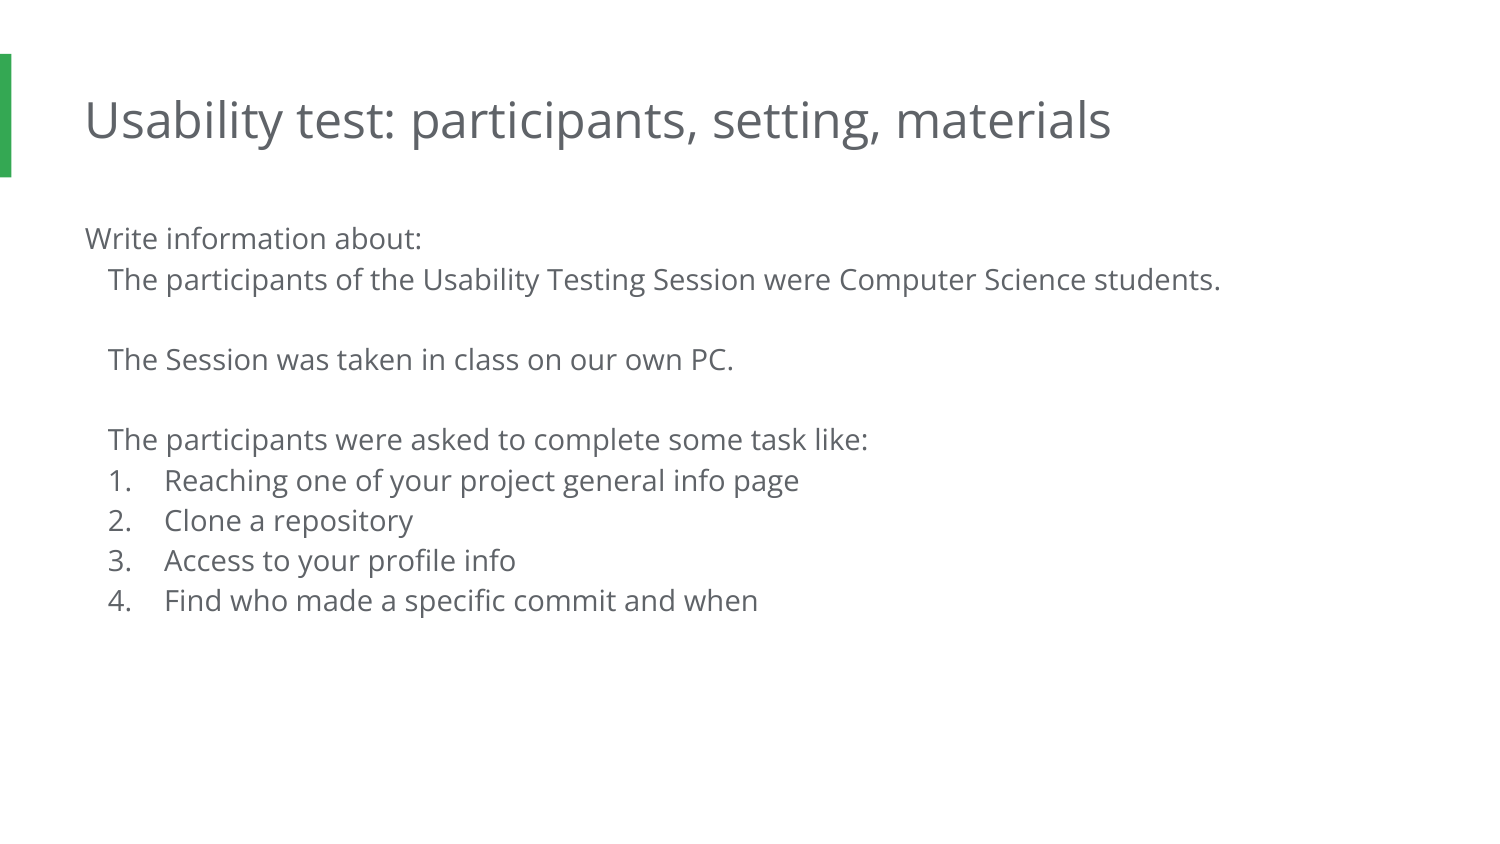

Usability test: participants, setting, materials
Write information about:
The participants of the Usability Testing Session were Computer Science students.
The Session was taken in class on our own PC.
The participants were asked to complete some task like:
Reaching one of your project general info page
Clone a repository
Access to your profile info
Find who made a specific commit and when